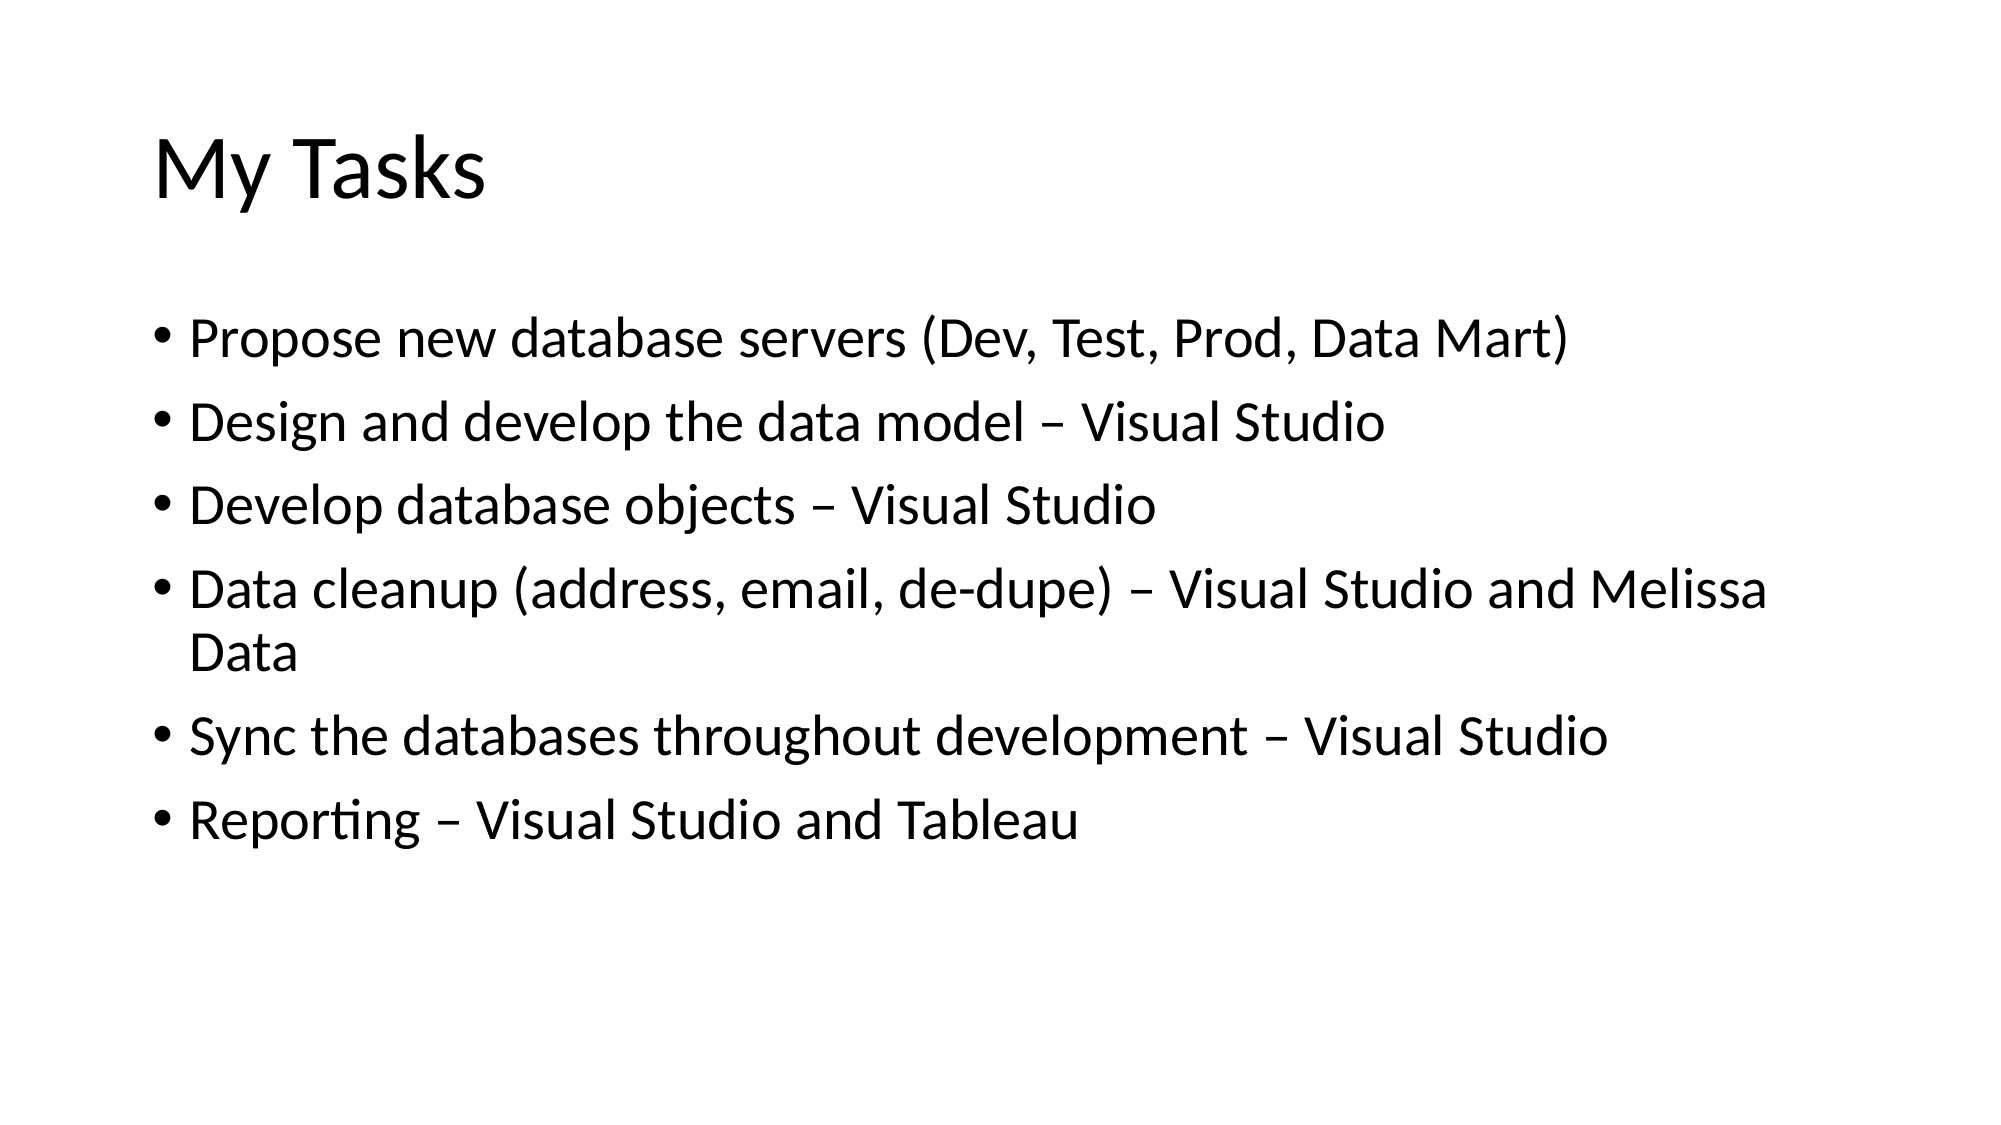

# My Tasks
Propose new database servers (Dev, Test, Prod, Data Mart)
Design and develop the data model – Visual Studio
Develop database objects – Visual Studio
Data cleanup (address, email, de-dupe) – Visual Studio and Melissa Data
Sync the databases throughout development – Visual Studio
Reporting – Visual Studio and Tableau